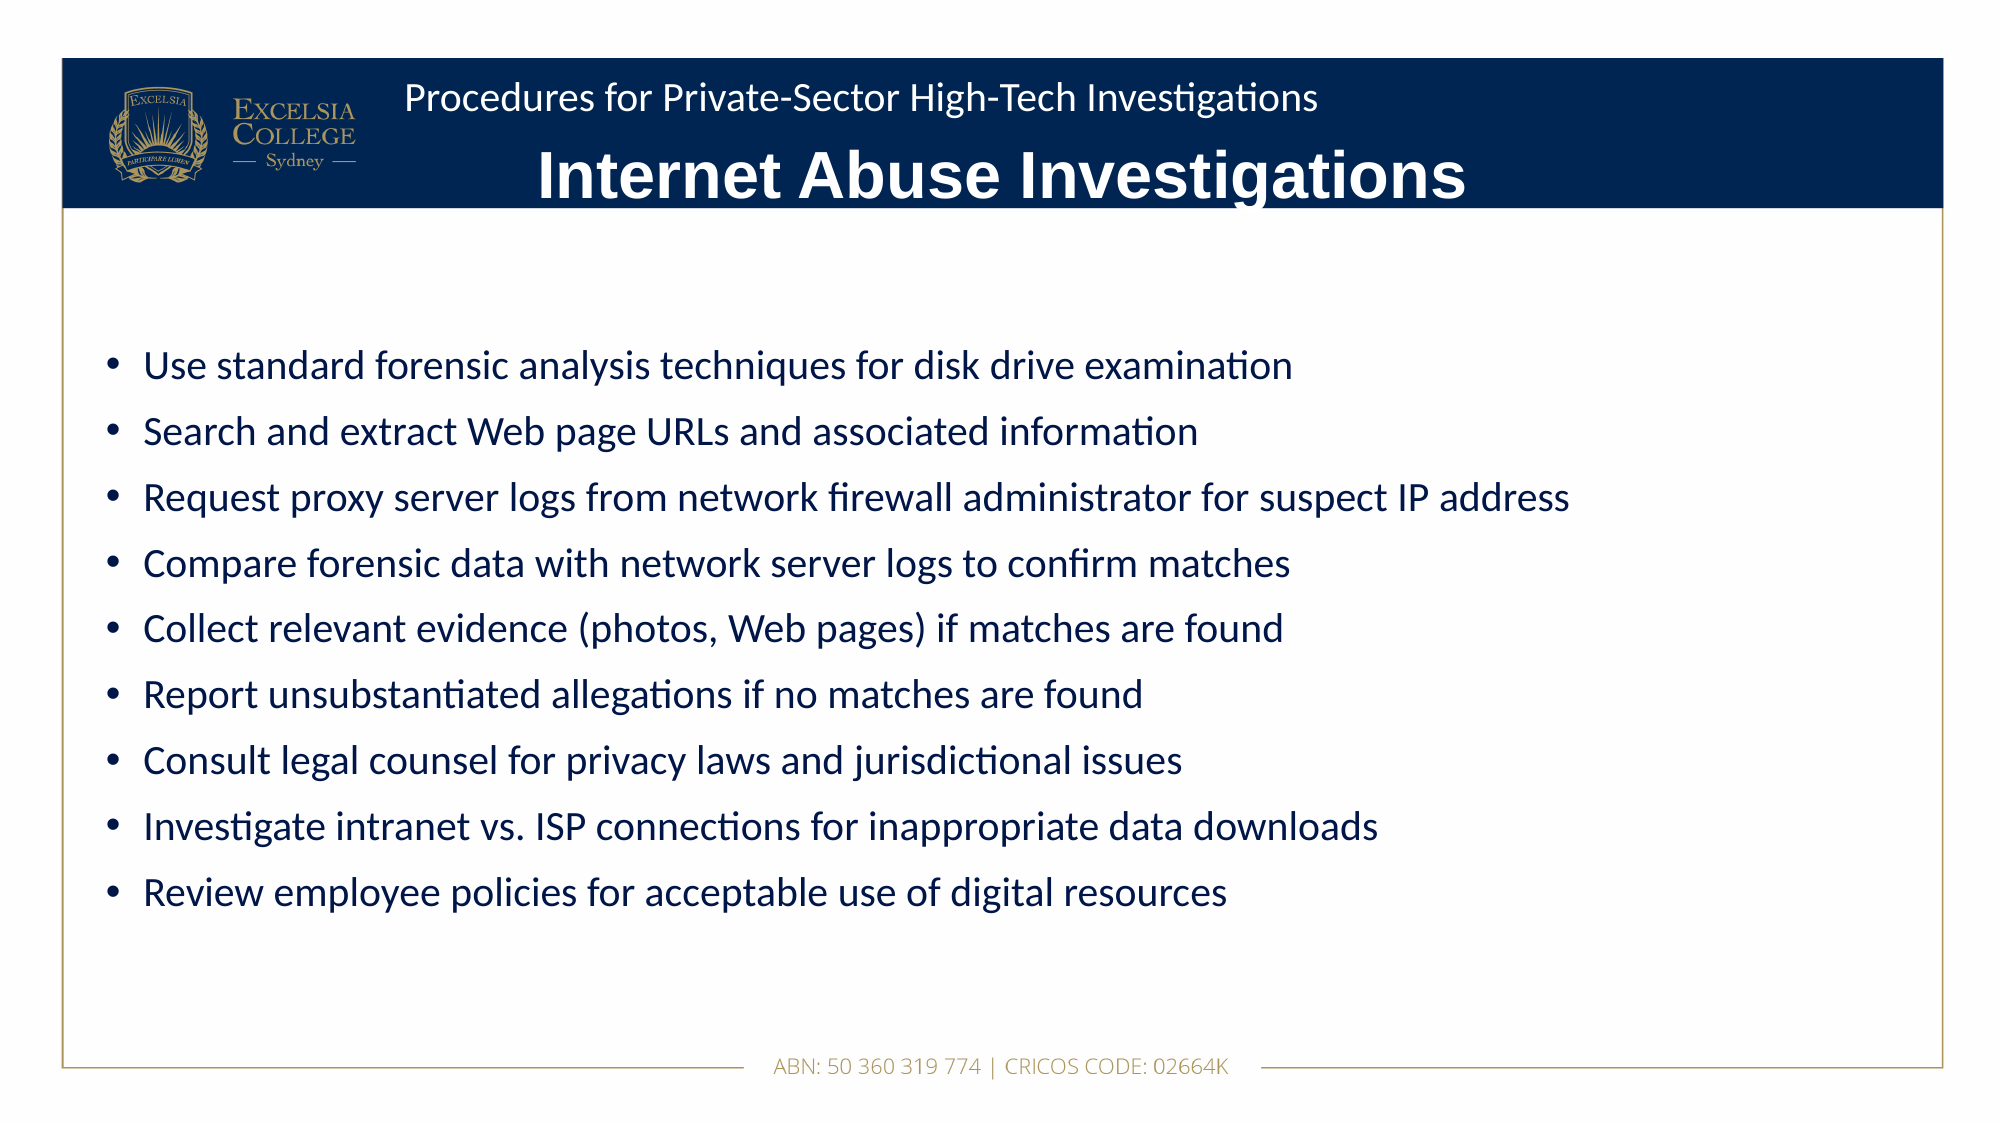

# Procedures for Private-Sector High-Tech Investigations
Internet Abuse Investigations
Use standard forensic analysis techniques for disk drive examination
Search and extract Web page URLs and associated information
Request proxy server logs from network firewall administrator for suspect IP address
Compare forensic data with network server logs to confirm matches
Collect relevant evidence (photos, Web pages) if matches are found
Report unsubstantiated allegations if no matches are found
Consult legal counsel for privacy laws and jurisdictional issues
Investigate intranet vs. ISP connections for inappropriate data downloads
Review employee policies for acceptable use of digital resources